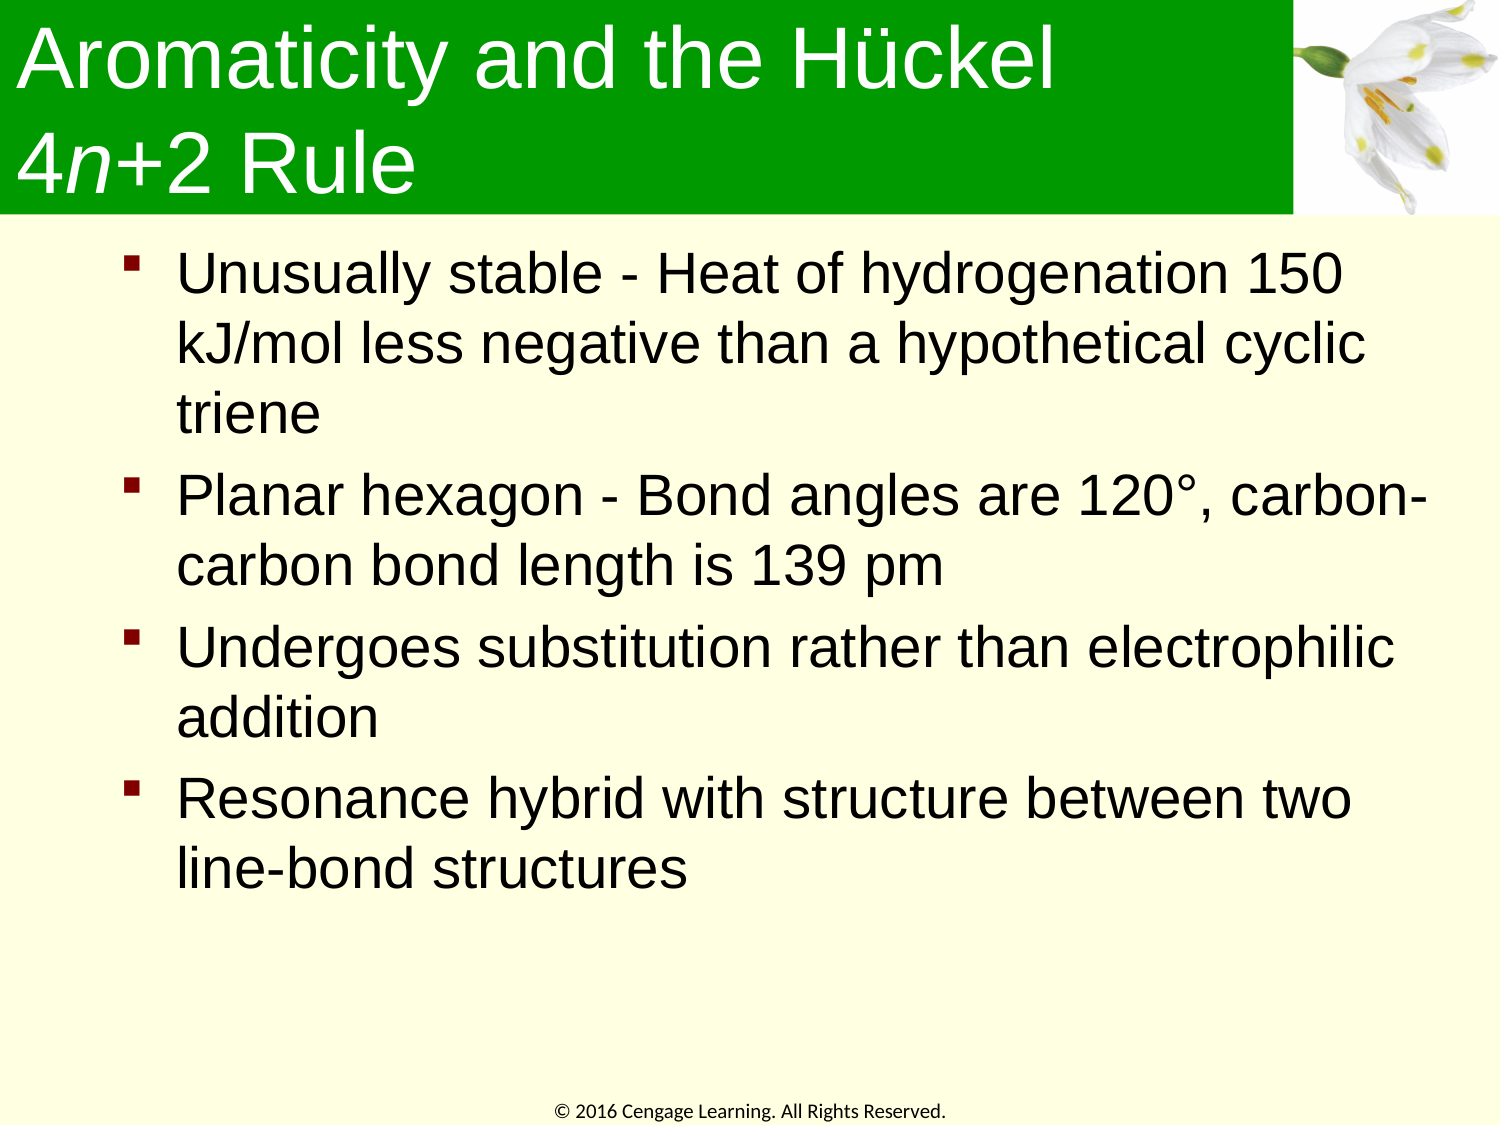

# Aromaticity and the Hückel 4n+2 Rule
Unusually stable - Heat of hydrogenation 150 kJ/mol less negative than a hypothetical cyclic triene
Planar hexagon - Bond angles are 120°, carbon-carbon bond length is 139 pm
Undergoes substitution rather than electrophilic addition
Resonance hybrid with structure between two line-bond structures